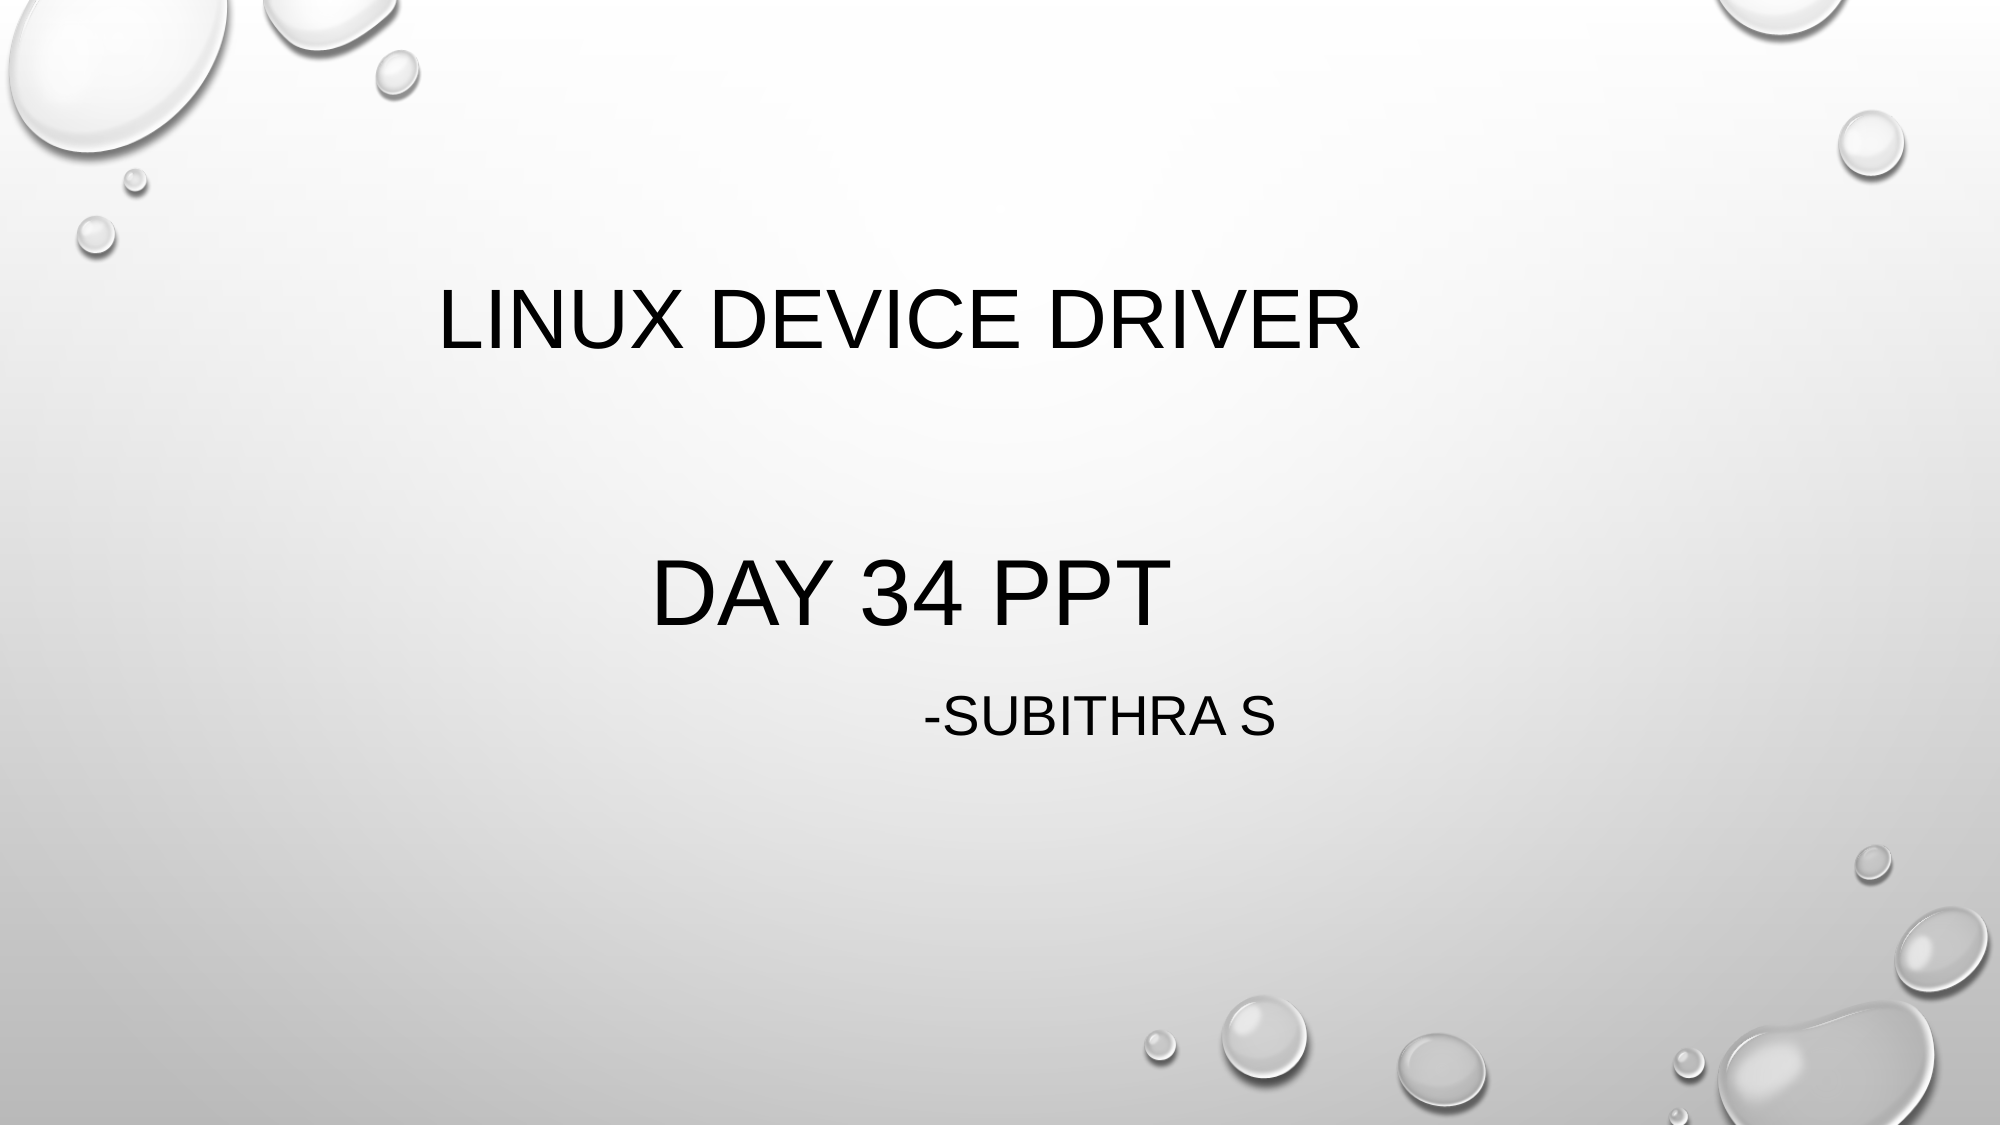

# Linux device driver
Day 34 PPT
                        -SUBITHRA s